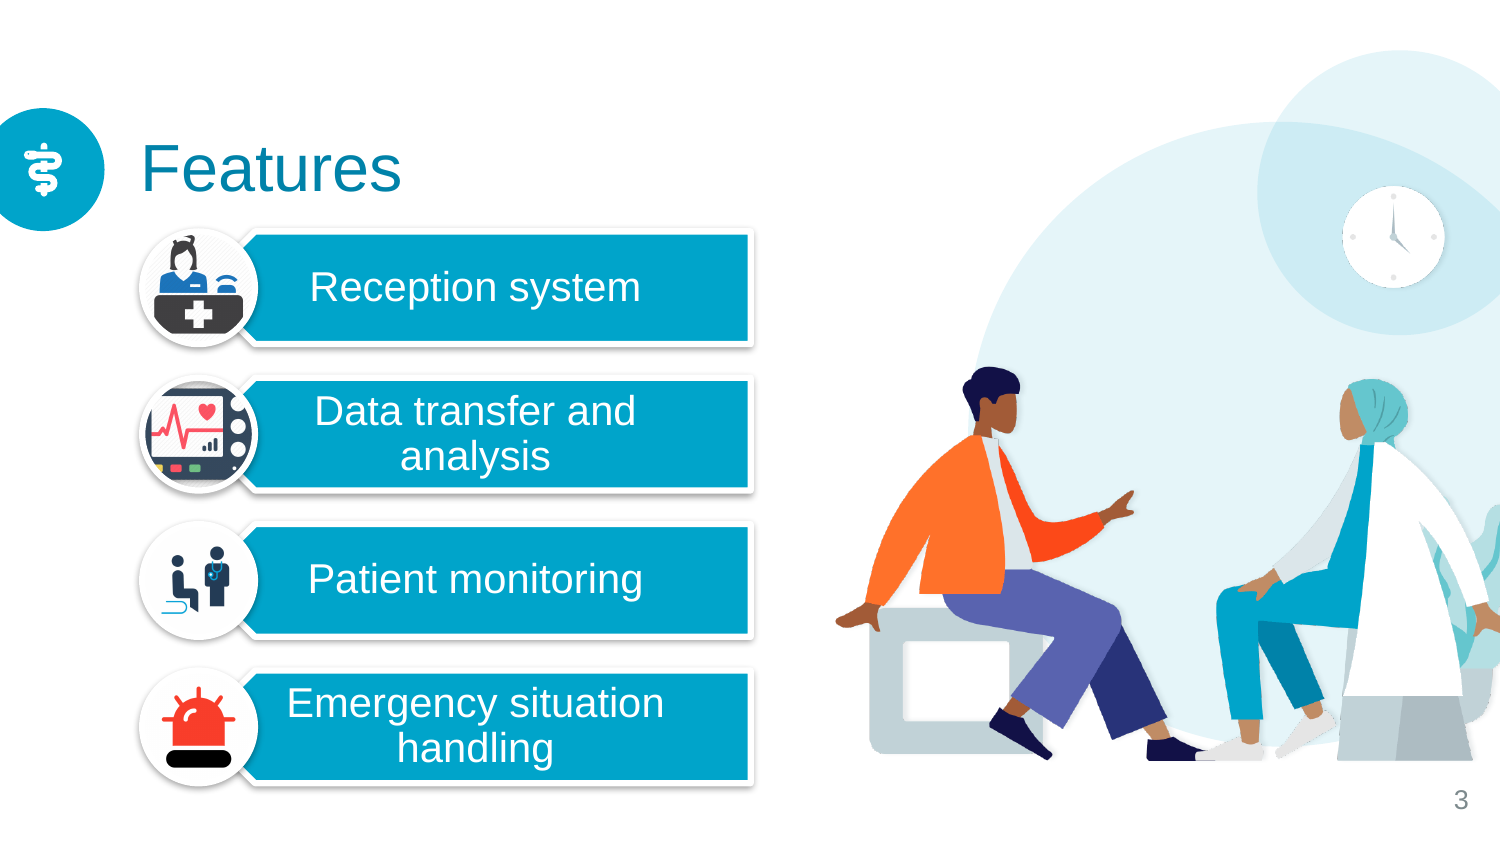

# Features
Reception system
Data transfer and analysis
Patient monitoring
Emergency situation handling
3